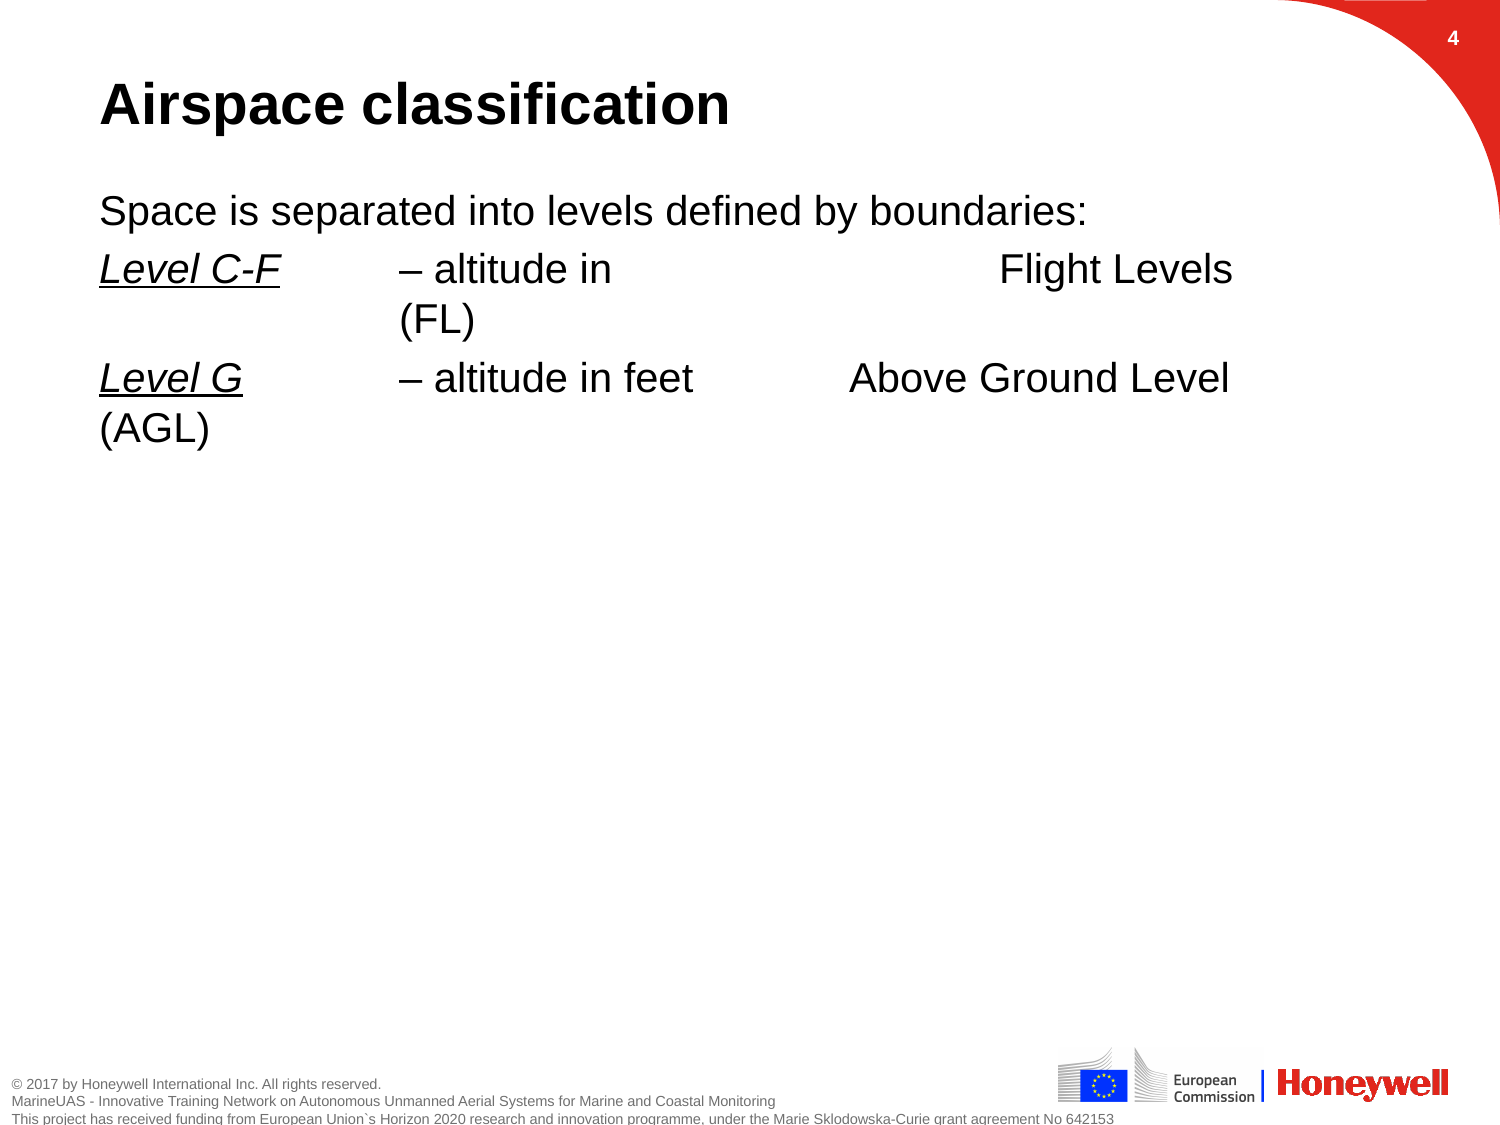

4
# Airspace classification
Space is separated into levels defined by boundaries:
Level C-F 	– altitude in 			Flight Levels			(FL)
Level G 	– altitude in feet 	Above Ground Level 	(AGL)